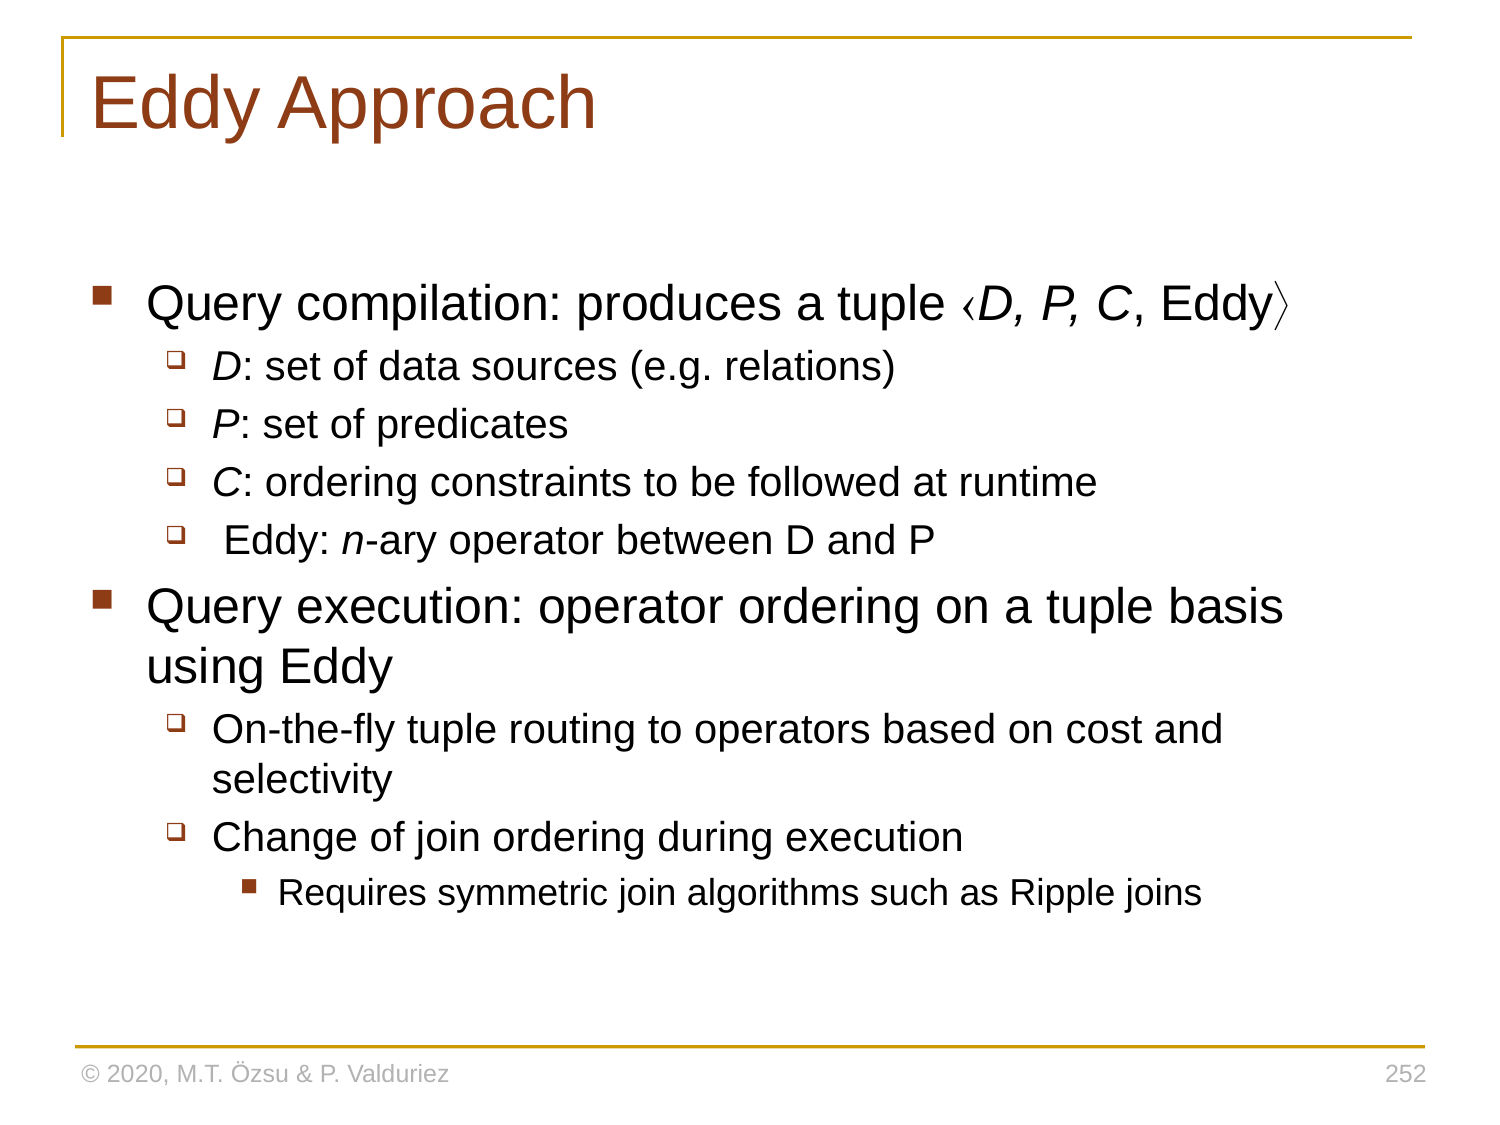

# Eddy Approach
Query compilation: produces a tuple 〈D, P, C, Eddy〉
D: set of data sources (e.g. relations)
P: set of predicates
C: ordering constraints to be followed at runtime
 Eddy: n-ary operator between D and P
Query execution: operator ordering on a tuple basis using Eddy
On-the-fly tuple routing to operators based on cost and selectivity
Change of join ordering during execution
Requires symmetric join algorithms such as Ripple joins

© 2020, M.T. Özsu & P. Valduriez
252